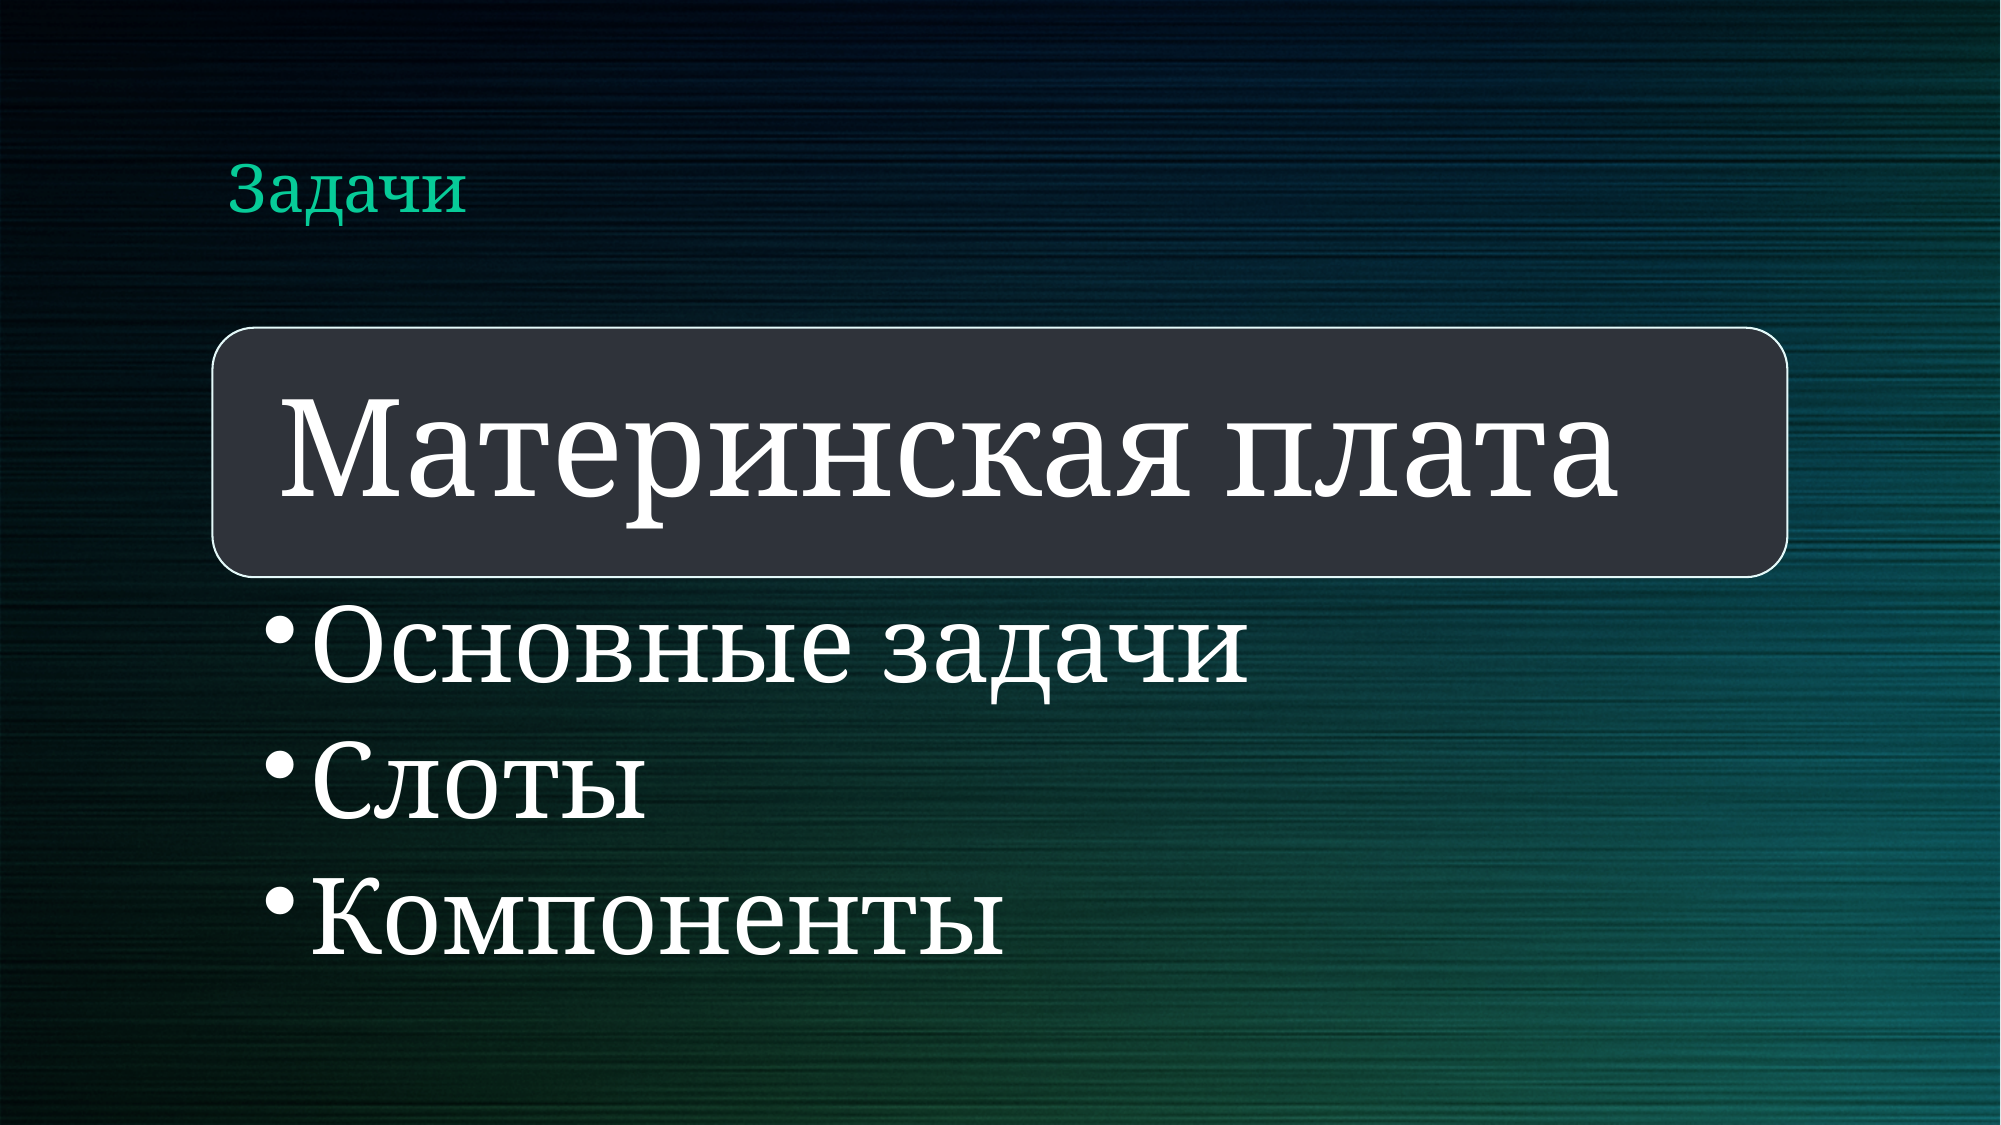

# Задачи
Материнская плата
Основные задачи
Слоты
Компоненты